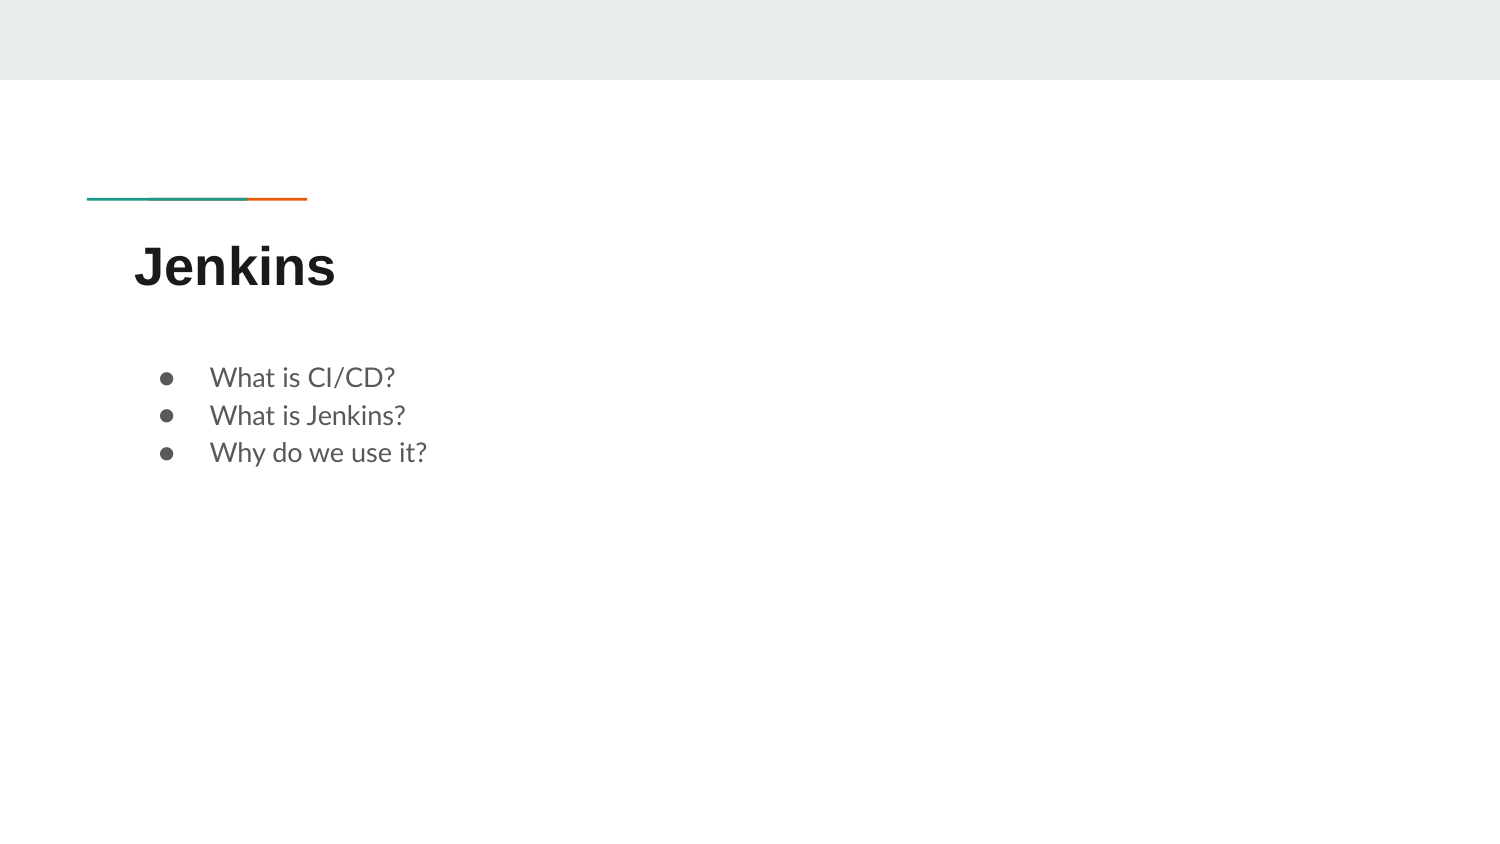

# Jenkins
What is CI/CD?
What is Jenkins?
Why do we use it?